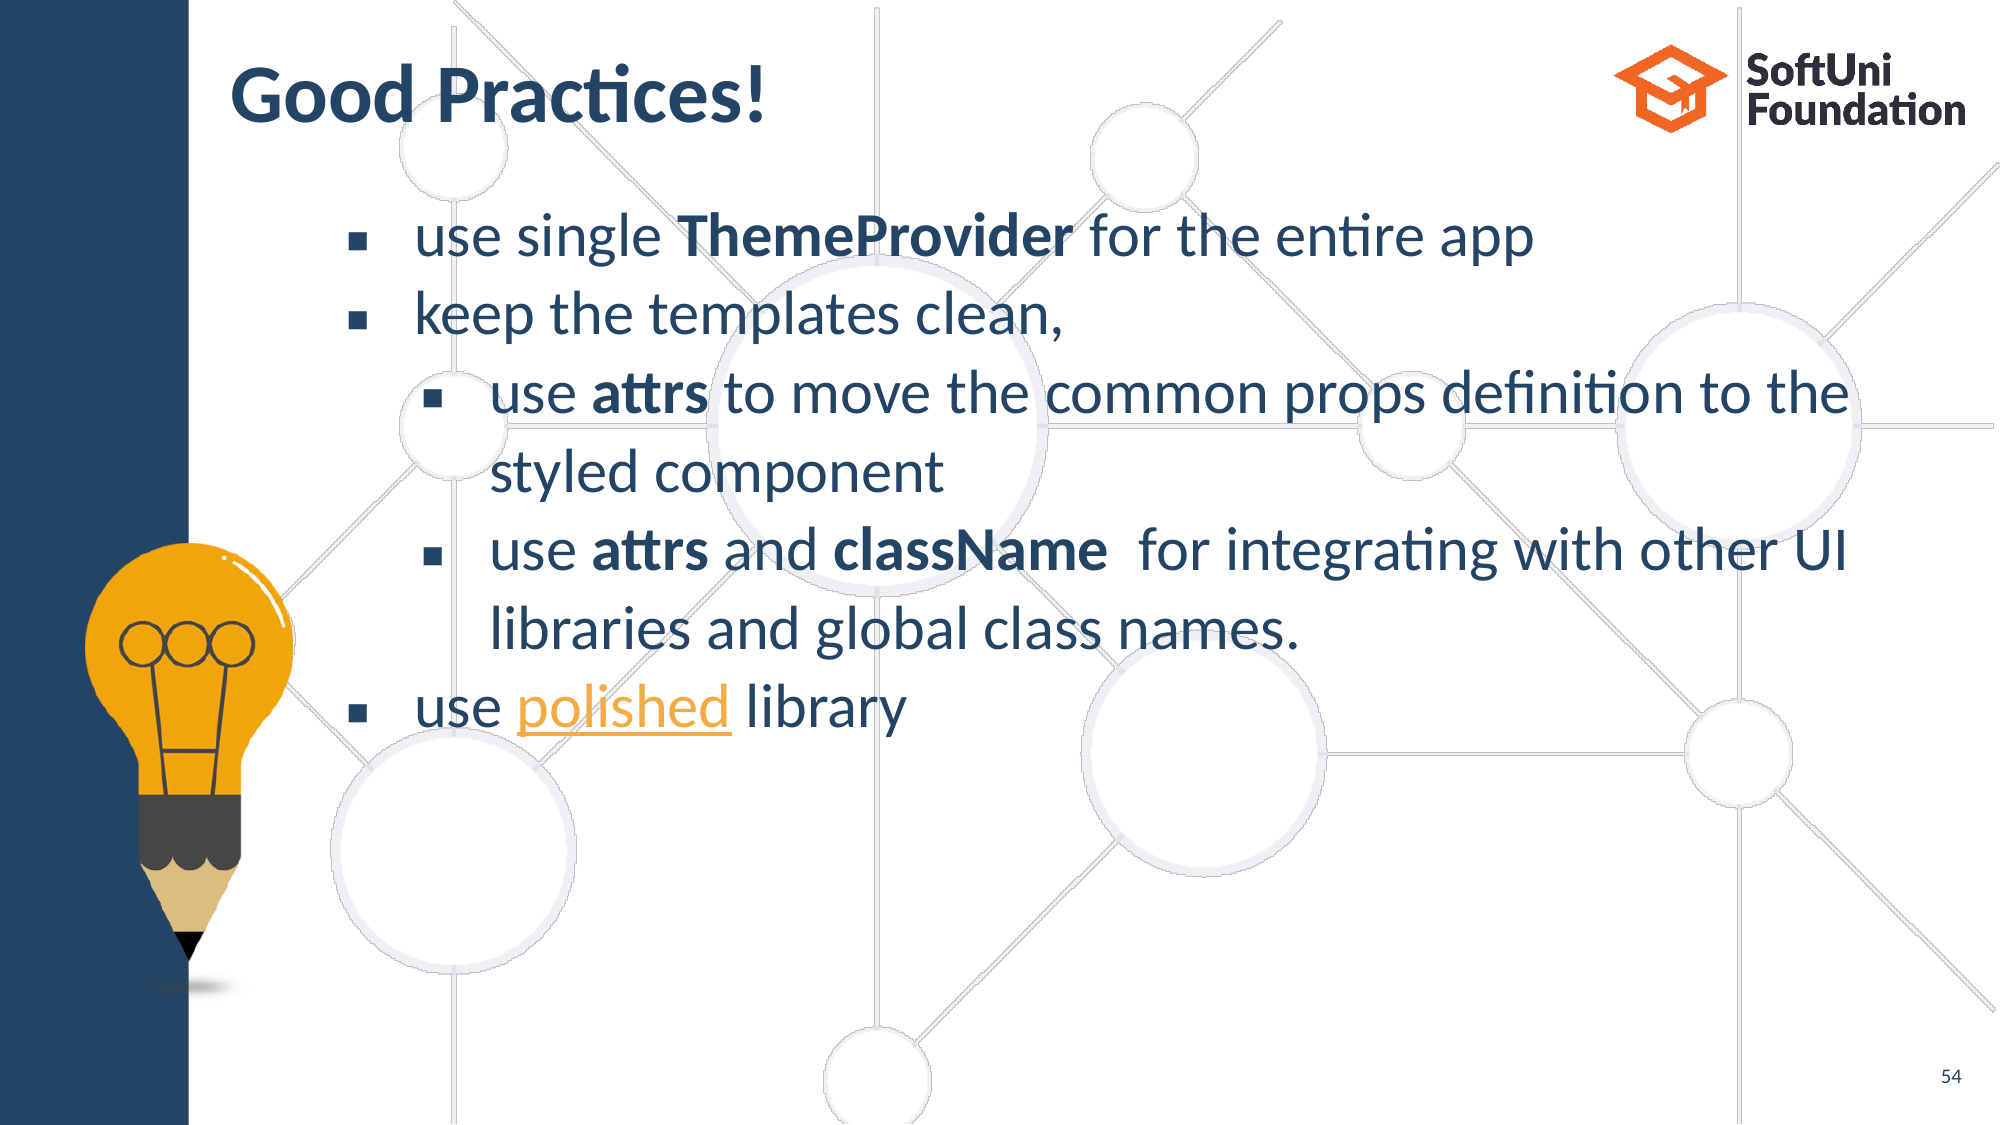

# Good Practices!
use single ThemeProvider for the entire app
keep the templates clean,
use attrs to move the common props definition to the styled component
use attrs and className  for integrating with other UI libraries and global class names.
use polished library

54